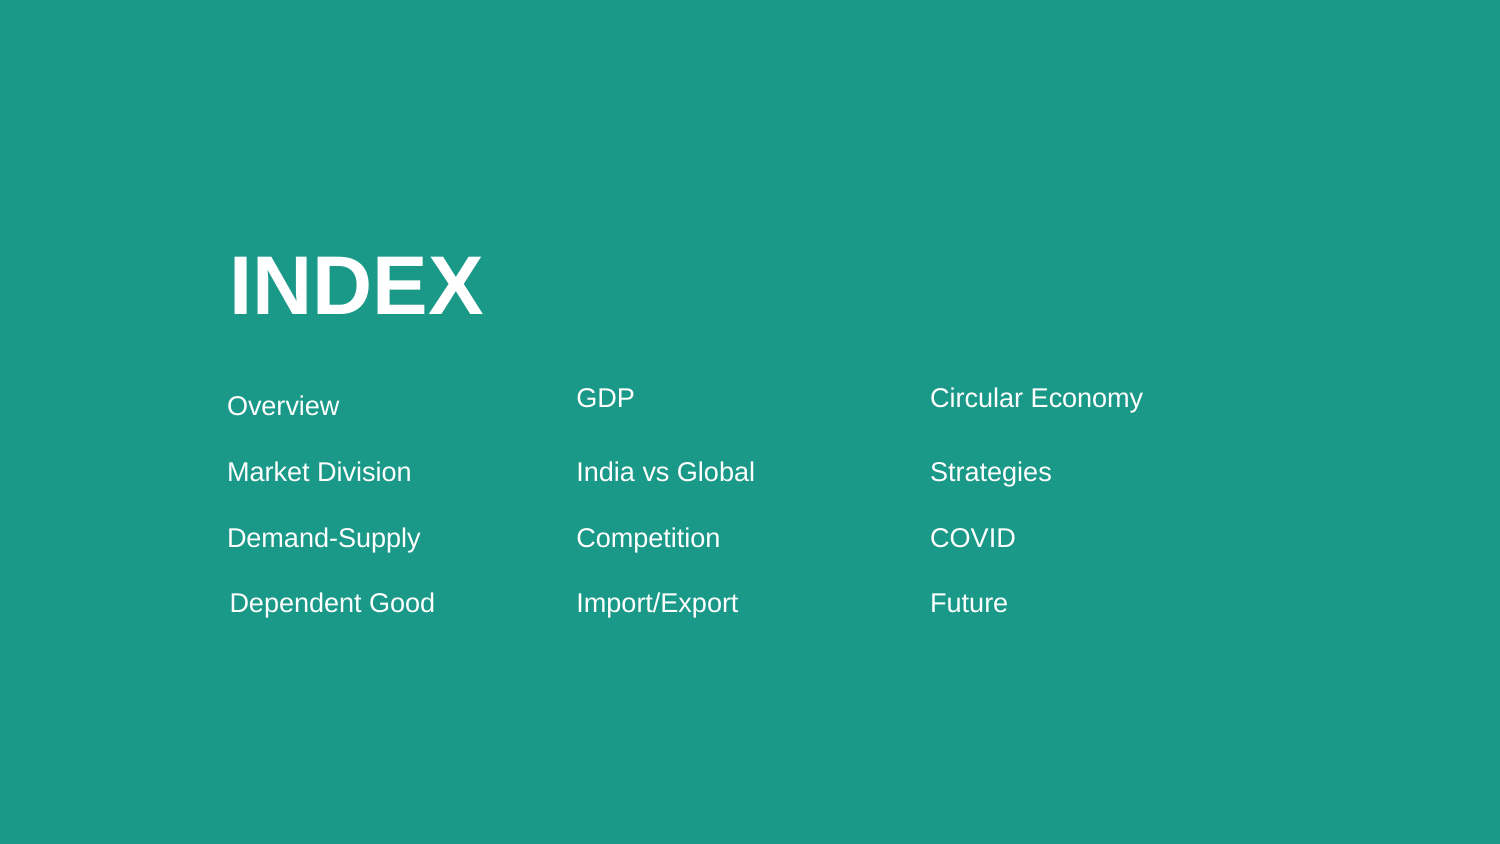

# INDEX
GDP
Circular Economy
Overview
Market Division
India vs Global
Strategies
Demand-Supply
Competition
COVID
Import/Export
Future
Dependent Good